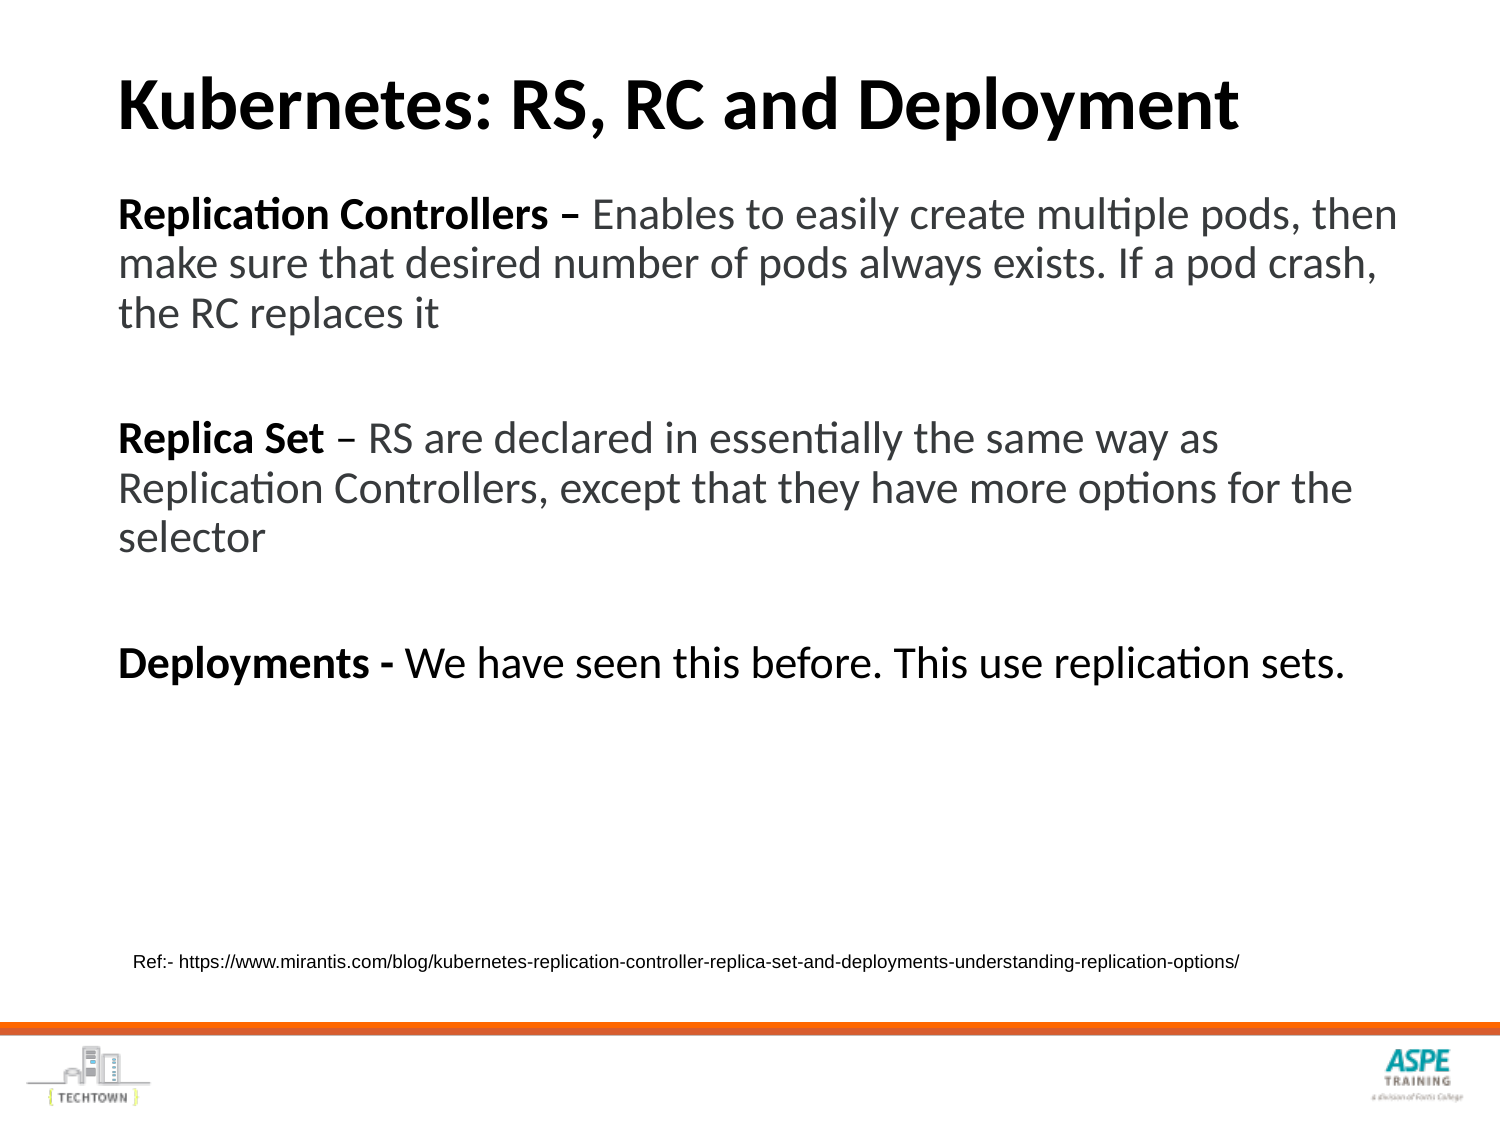

# Kubernetes: RS, RC and Deployment
Replication Controllers – Enables to easily create multiple pods, then make sure that desired number of pods always exists. If a pod crash, the RC replaces it

Replica Set – RS are declared in essentially the same way as Replication Controllers, except that they have more options for the selector

Deployments - We have seen this before. This use replication sets.

Ref:- https://www.mirantis.com/blog/kubernetes-replication-controller-replica-set-and-deployments-understanding-replication-options/